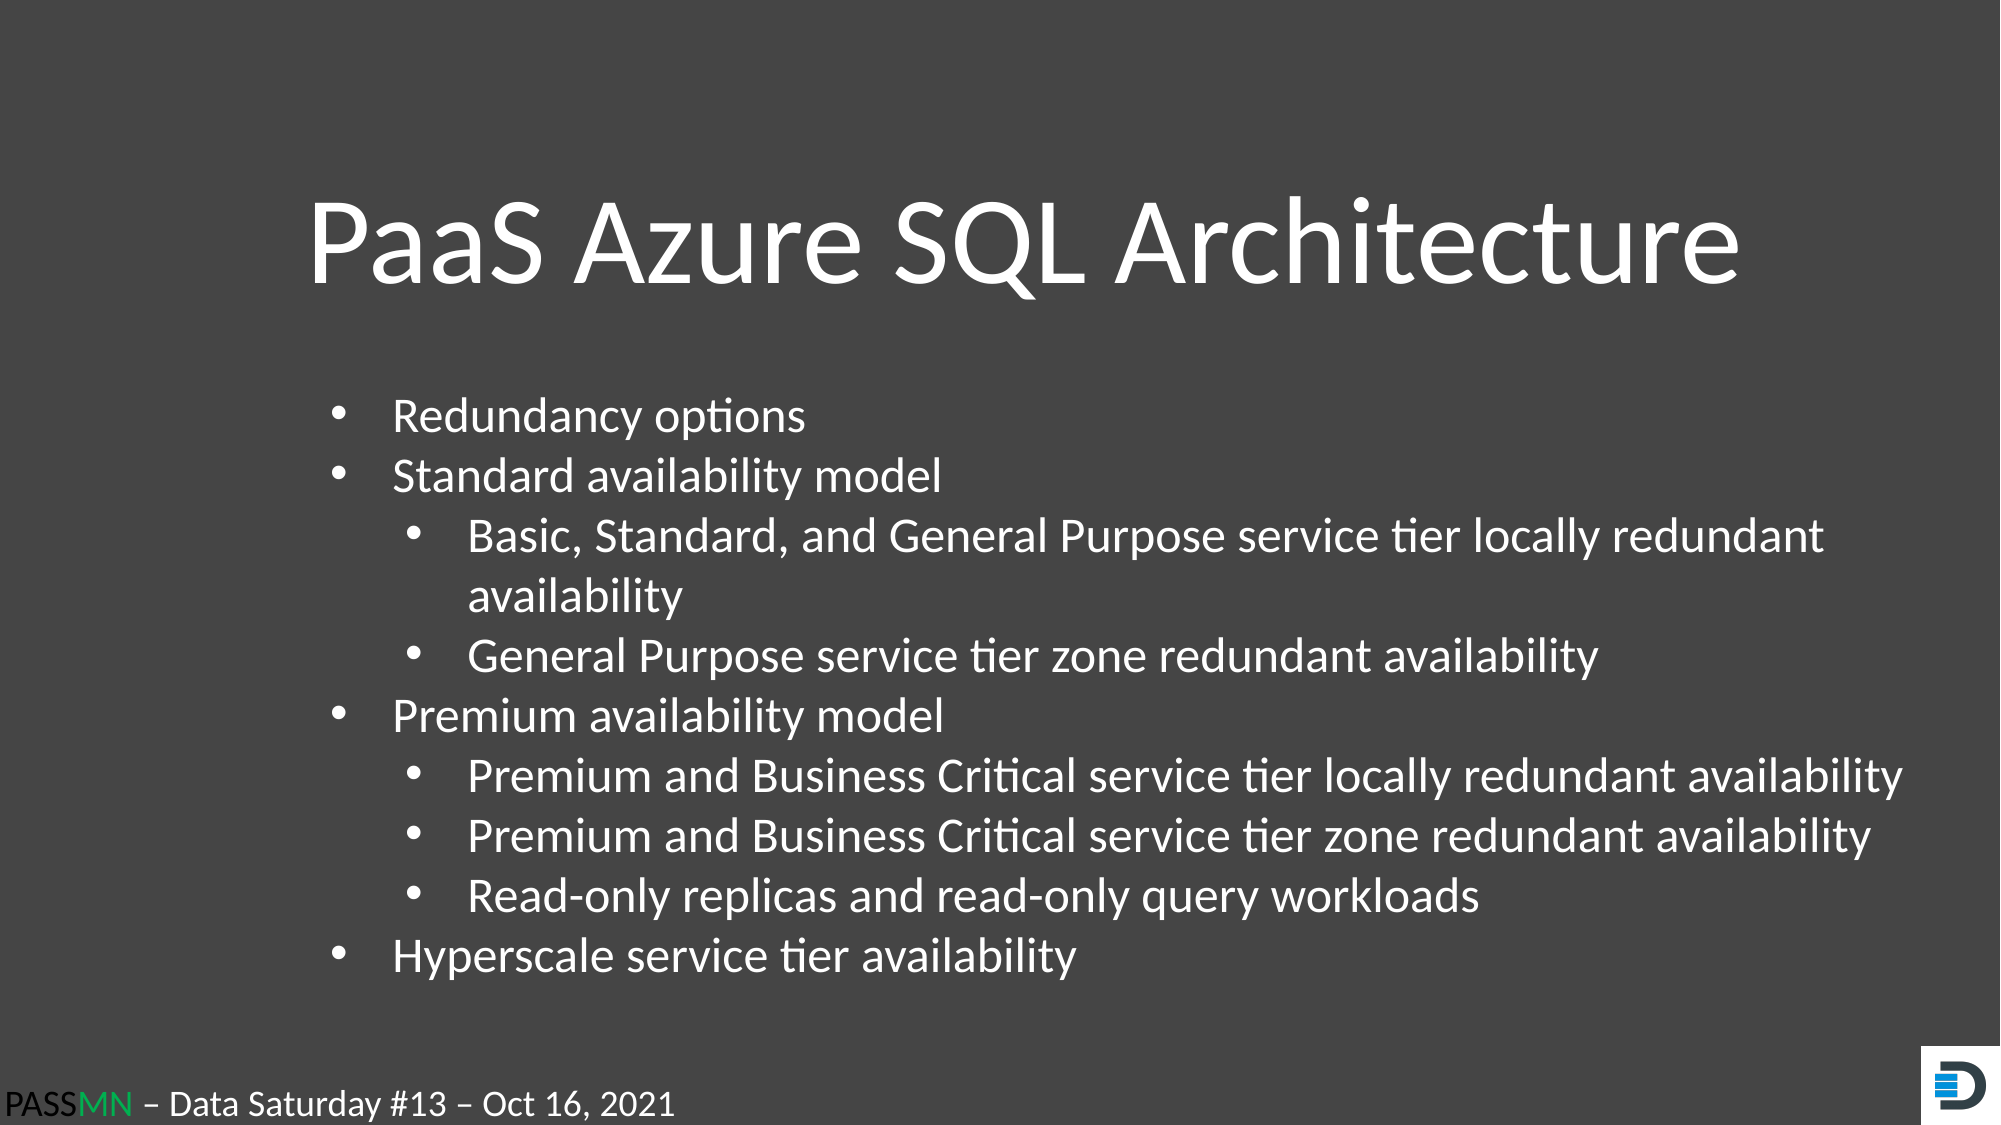

PaaS Azure SQL Architecture
Redundancy options
Standard availability model
Basic, Standard, and General Purpose service tier locally redundant availability
General Purpose service tier zone redundant availability
Premium availability model
Premium and Business Critical service tier locally redundant availability
Premium and Business Critical service tier zone redundant availability
Read-only replicas and read-only query workloads
Hyperscale service tier availability